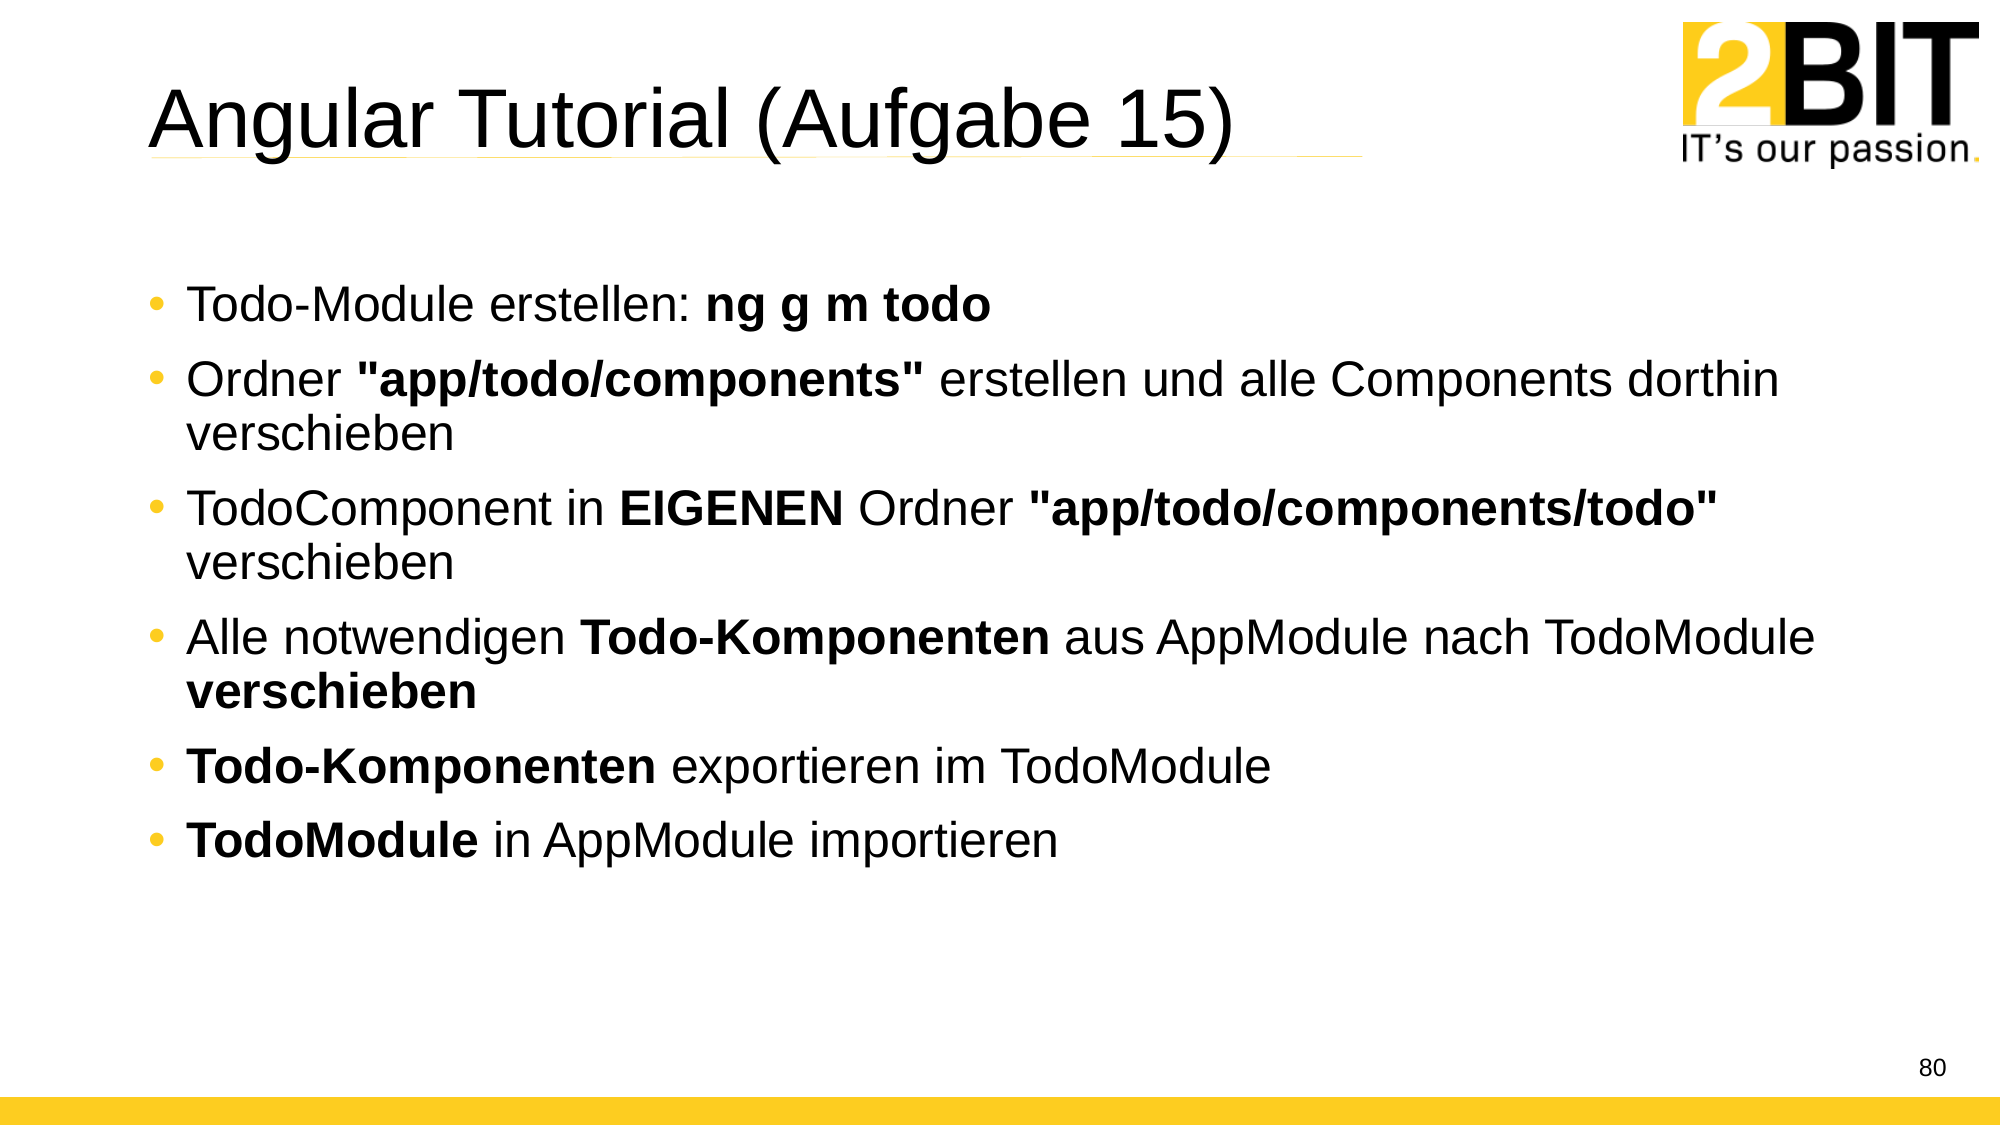

# Angular Tutorial (Aufgabe 15)
Todo-Module erstellen: ng g m todo
Ordner "app/todo/components" erstellen und alle Components dorthin verschieben
TodoComponent in EIGENEN Ordner "app/todo/components/todo" verschieben
Alle notwendigen Todo-Komponenten aus AppModule nach TodoModule verschieben
Todo-Komponenten exportieren im TodoModule
TodoModule in AppModule importieren